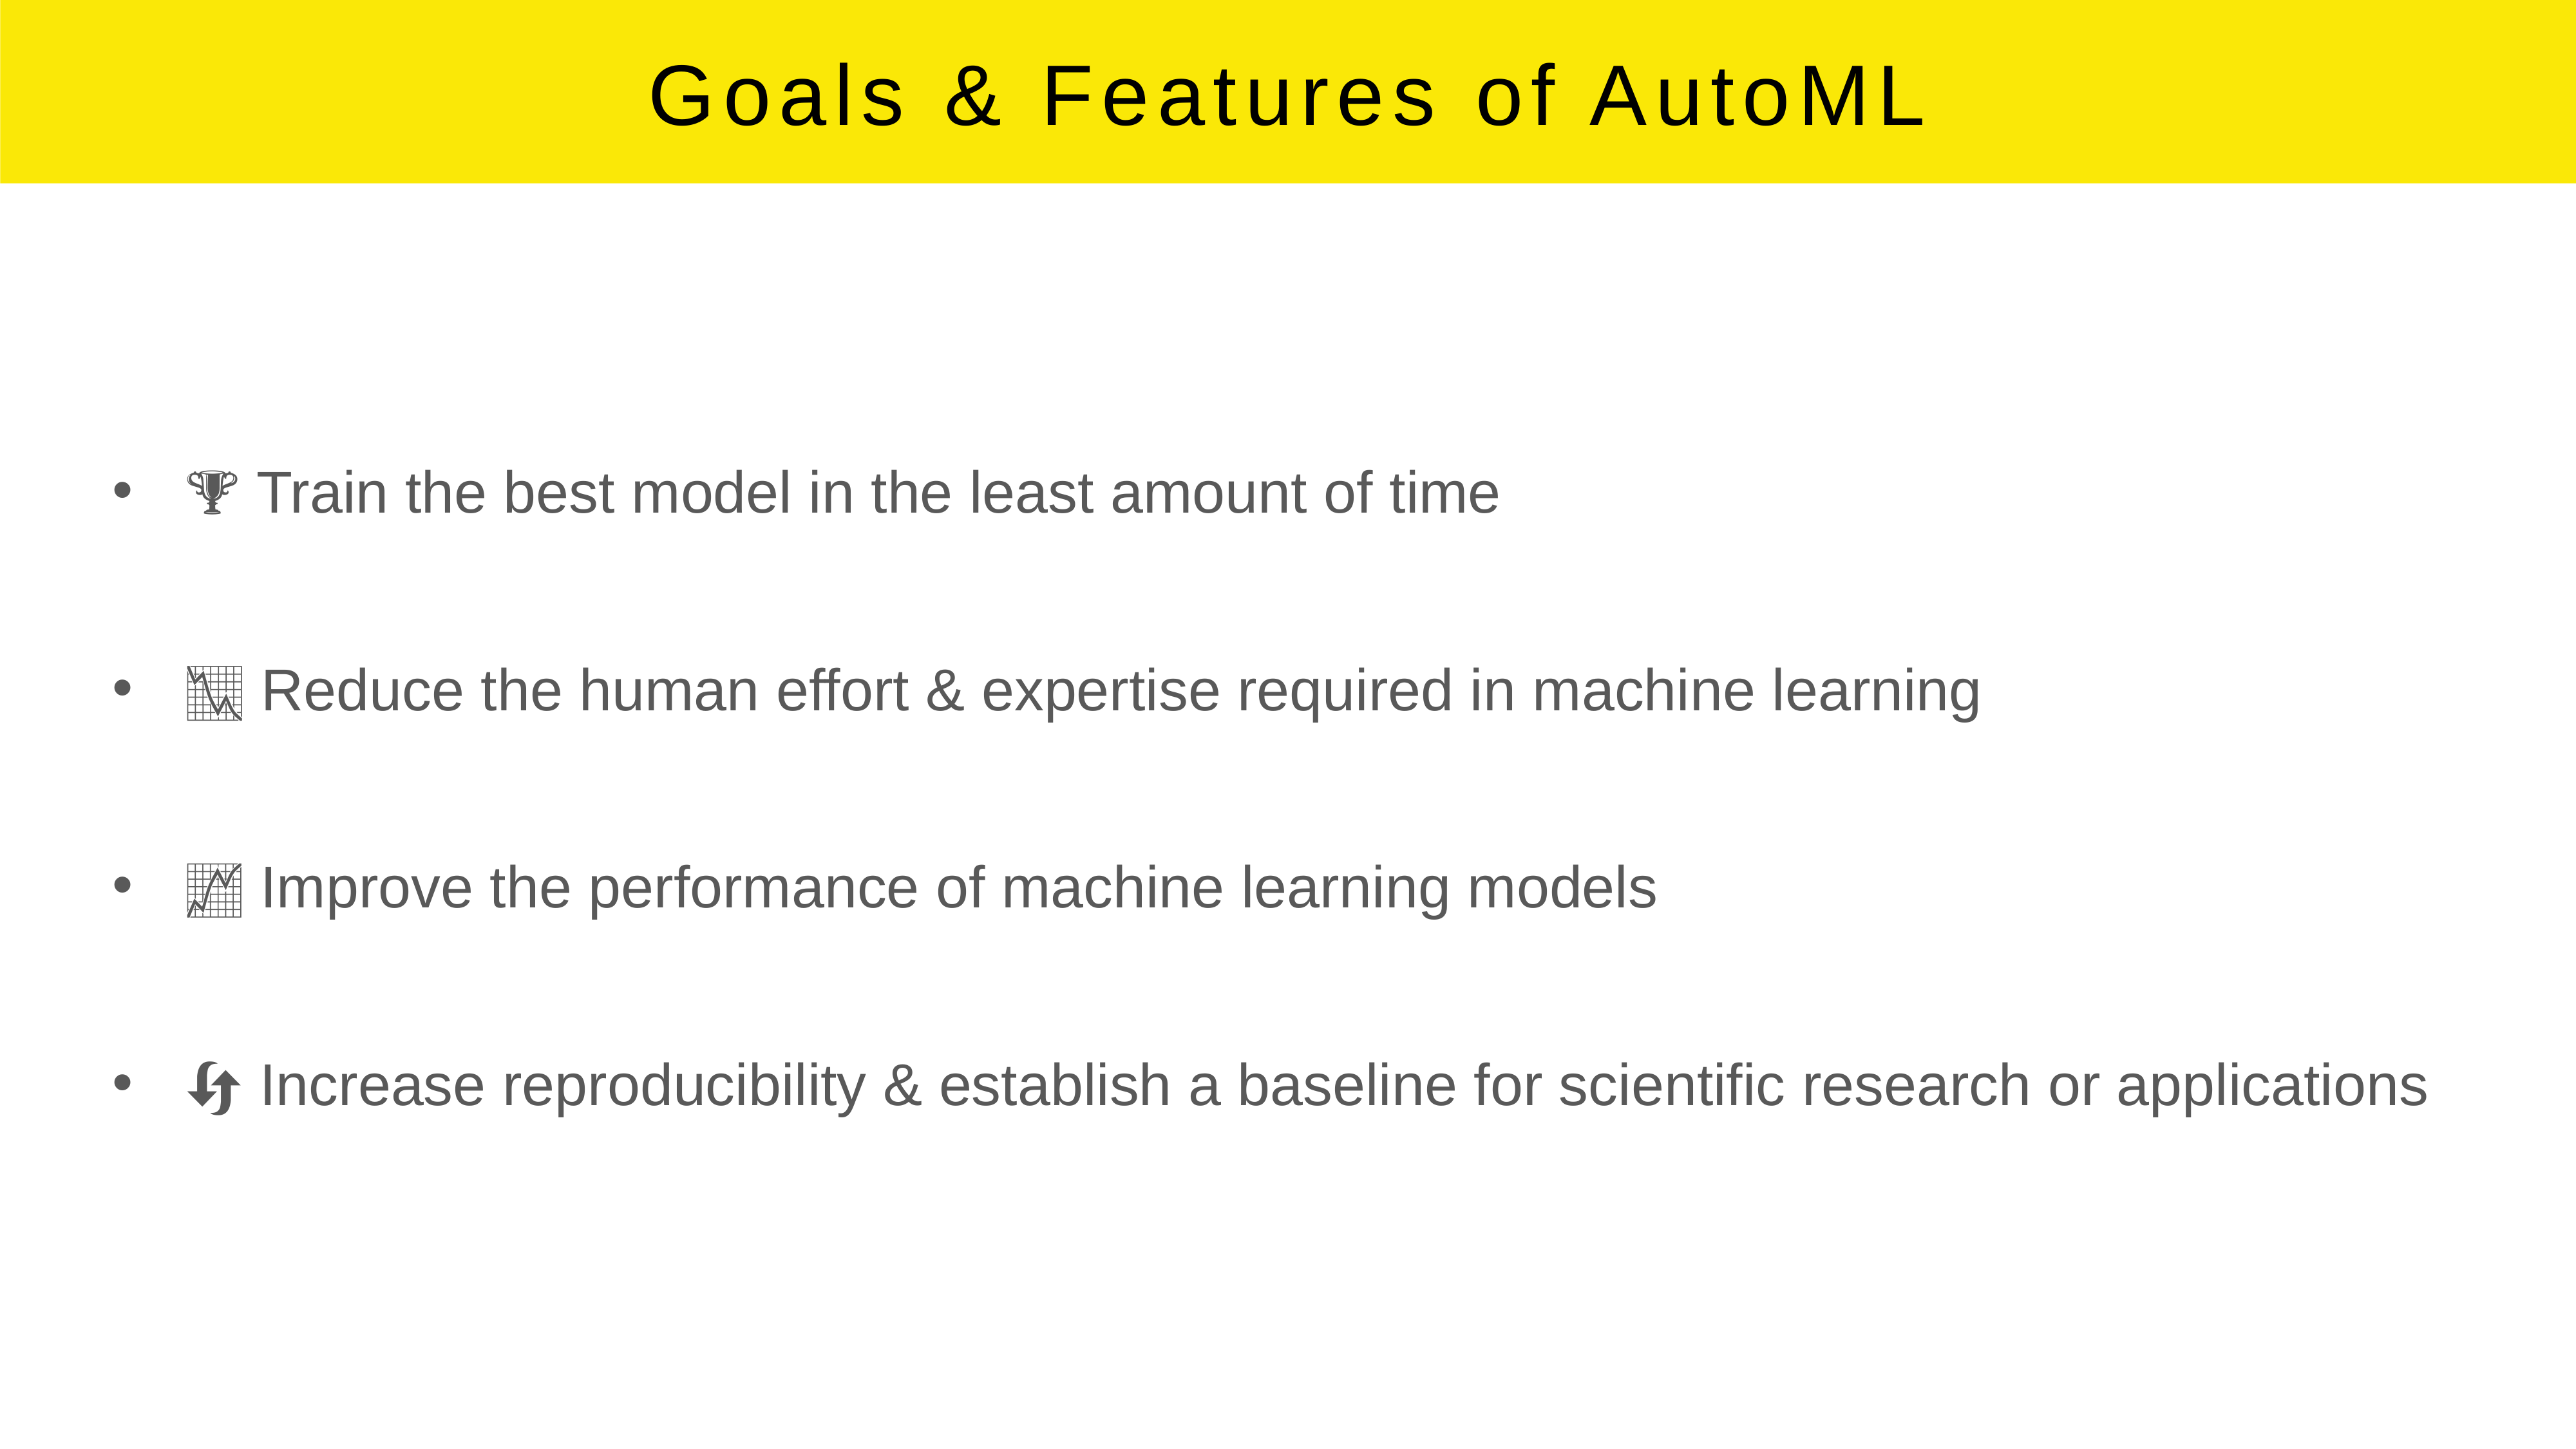

# Goals & Features of AutoML

🏆 Train the best model in the least amount of time
📉 Reduce the human effort & expertise required in machine learning
📈 Improve the performance of machine learning models
🔄 Increase reproducibility & establish a baseline for scientific research or applications